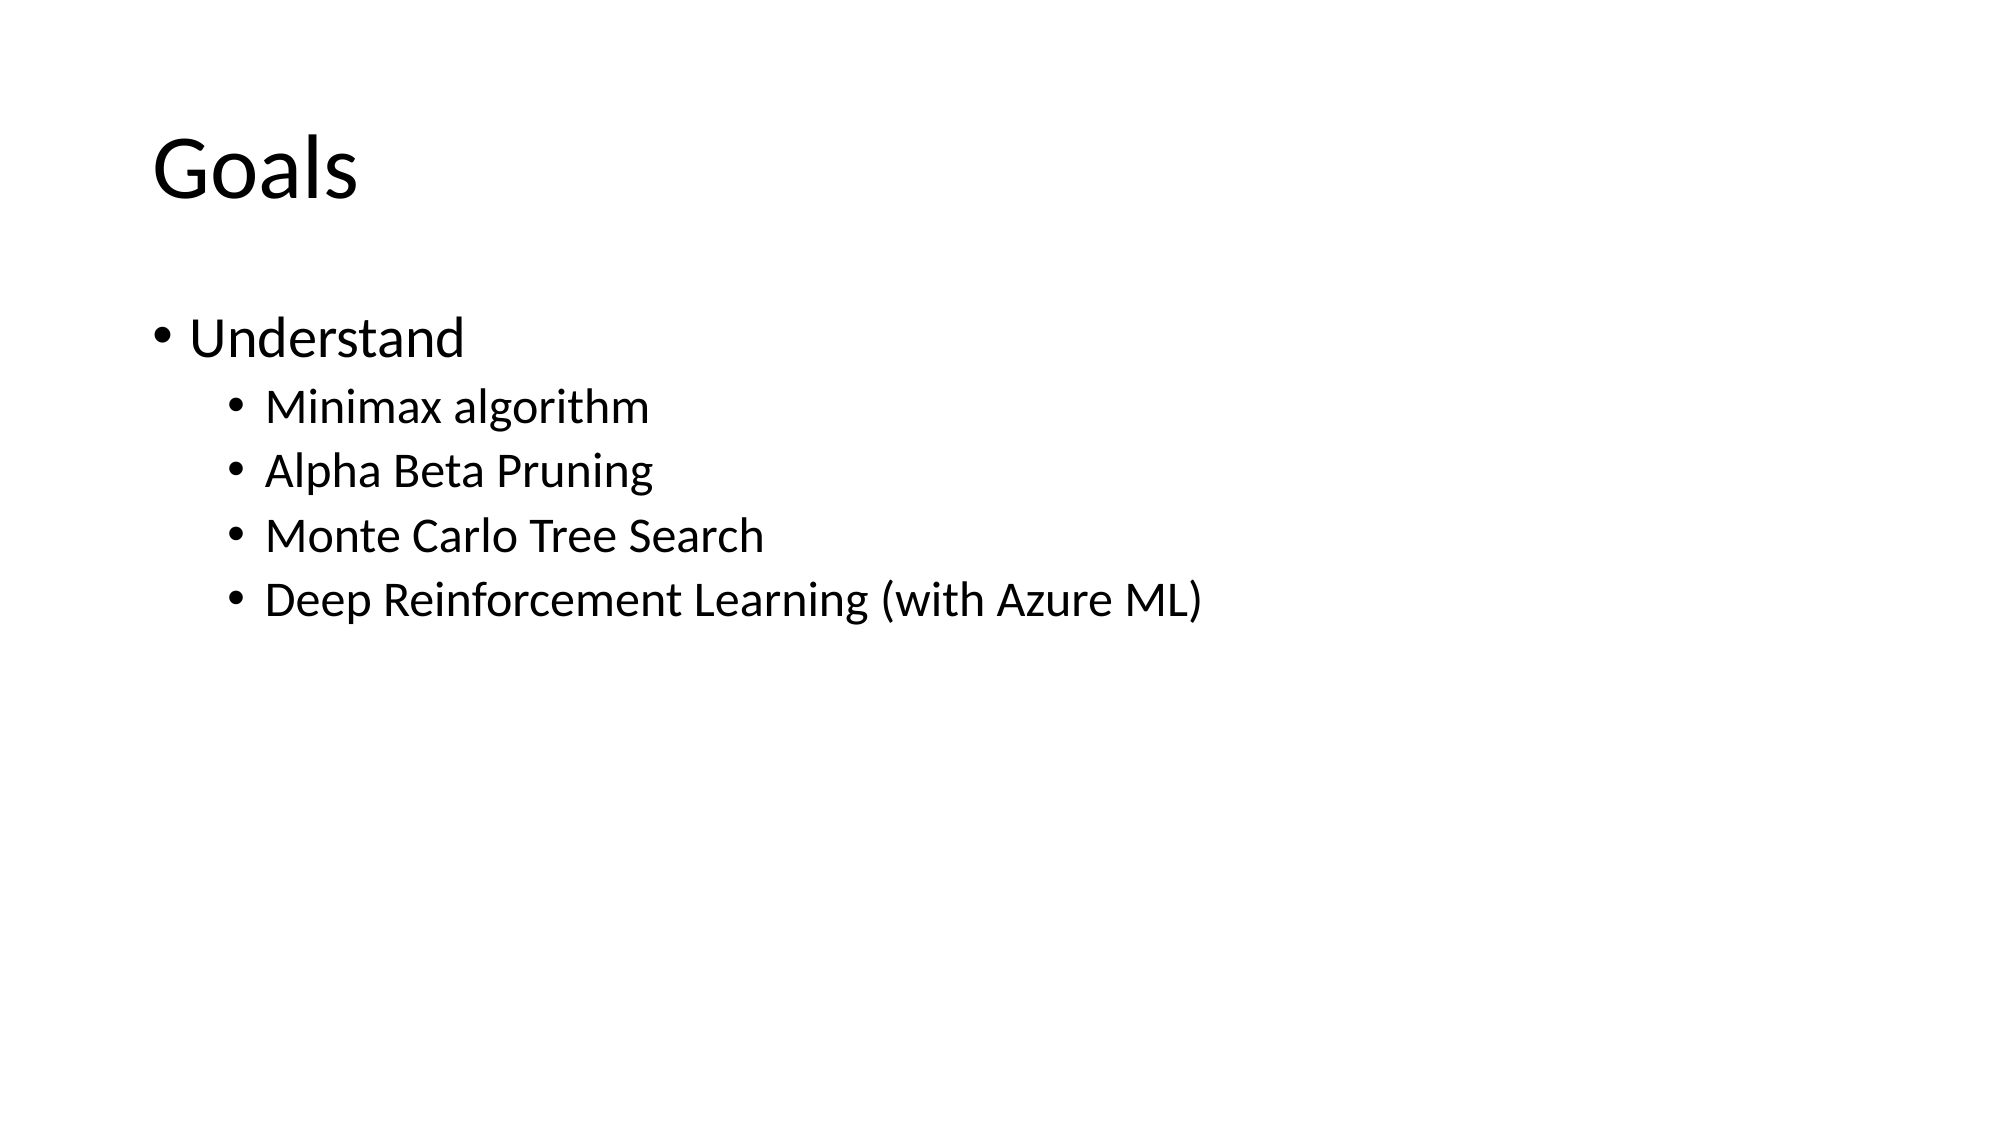

# Goals
Understand
Minimax algorithm
Alpha Beta Pruning
Monte Carlo Tree Search
Deep Reinforcement Learning (with Azure ML)